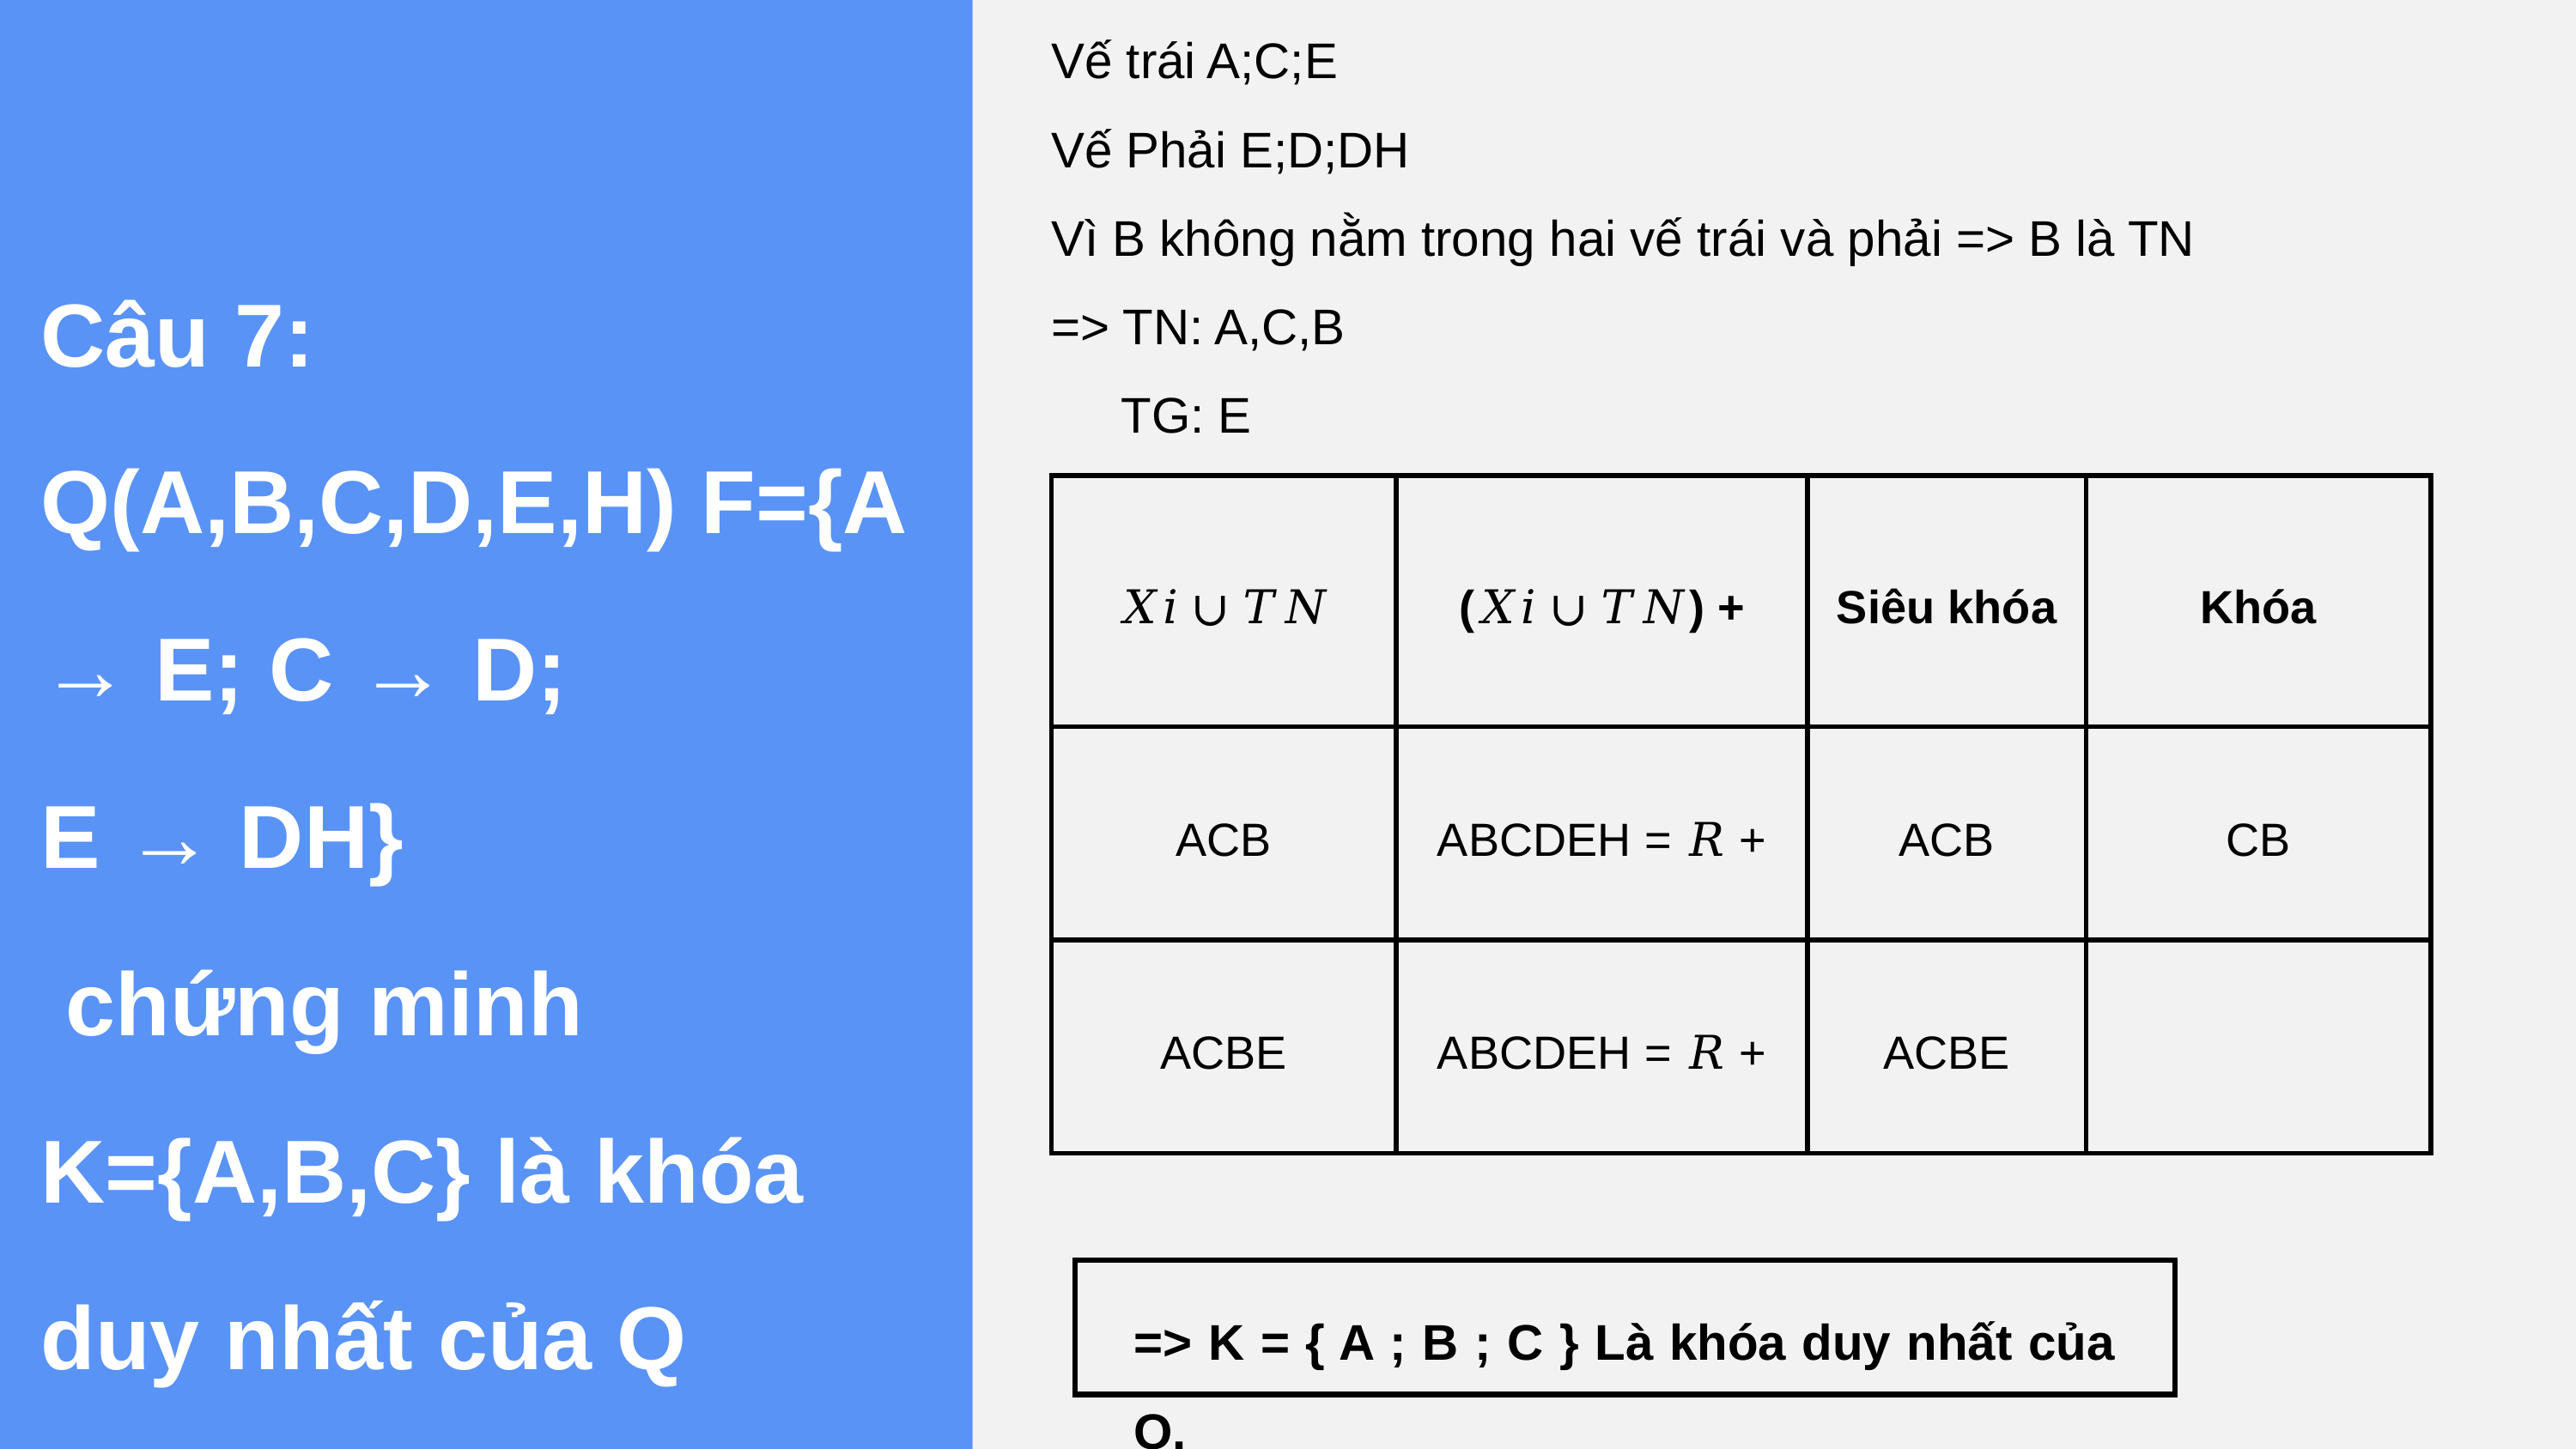

Vế trái A;C;E
Vế Phải E;D;DH
Vì B không nằm trong hai vế trái và phải => B là TN
=> TN: A,C,B
     TG: E
Câu 7: Q(A,B,C,D,E,H) F={A → E; C → D;
E → DH}
 chứng minh
K={A,B,C} là khóa duy nhất của Q
(Võ Phú Thịnh)

| 𝑋𝑖 ∪ 𝑇𝑁 | (𝑋𝑖 ∪ 𝑇𝑁) + | Siêu khóa | Khóa |
| --- | --- | --- | --- |
| ACB | ABCDEH = 𝑅 + | ACB | CB |
| ACBE | ABCDEH = 𝑅 + | ACBE |  |

=> K = { A ; B ; C } Là khóa duy nhất của Q.